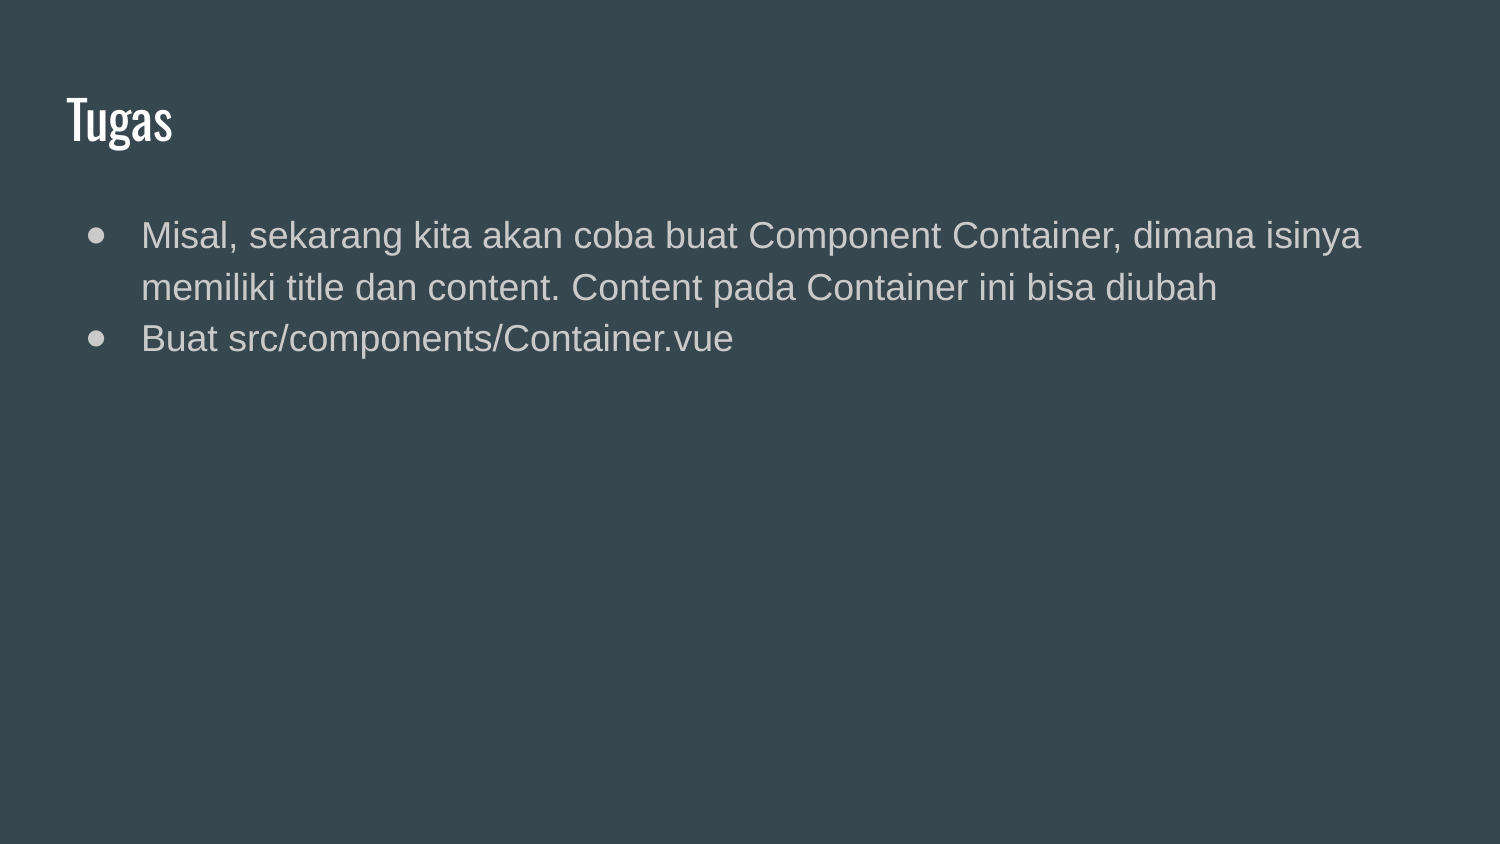

# Tugas
Misal, sekarang kita akan coba buat Component Container, dimana isinya memiliki title dan content. Content pada Container ini bisa diubah
Buat src/components/Container.vue